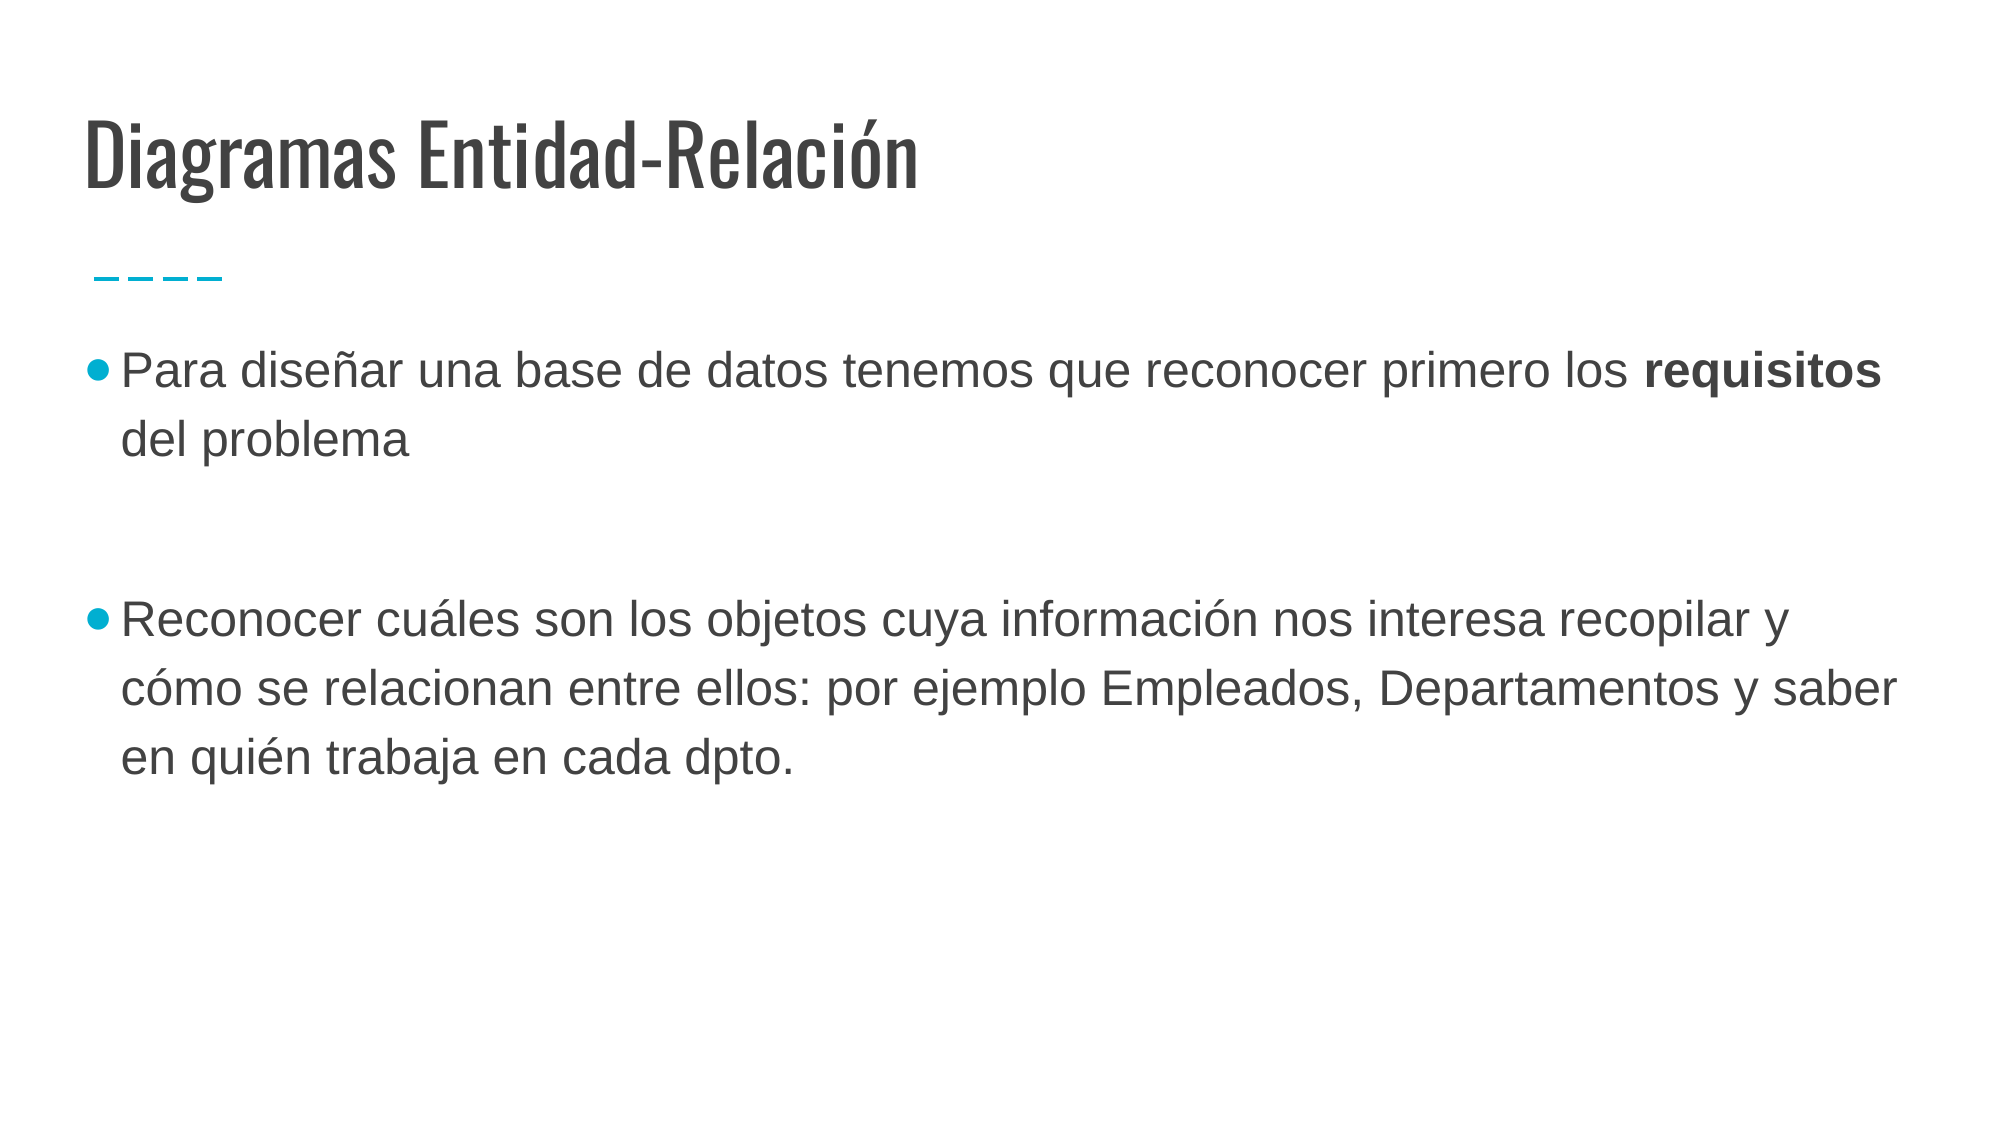

# Diagramas Entidad-Relación
Para diseñar una base de datos tenemos que reconocer primero los requisitos del problema

Reconocer cuáles son los objetos cuya información nos interesa recopilar y cómo se relacionan entre ellos: por ejemplo Empleados, Departamentos y saber en quién trabaja en cada dpto.